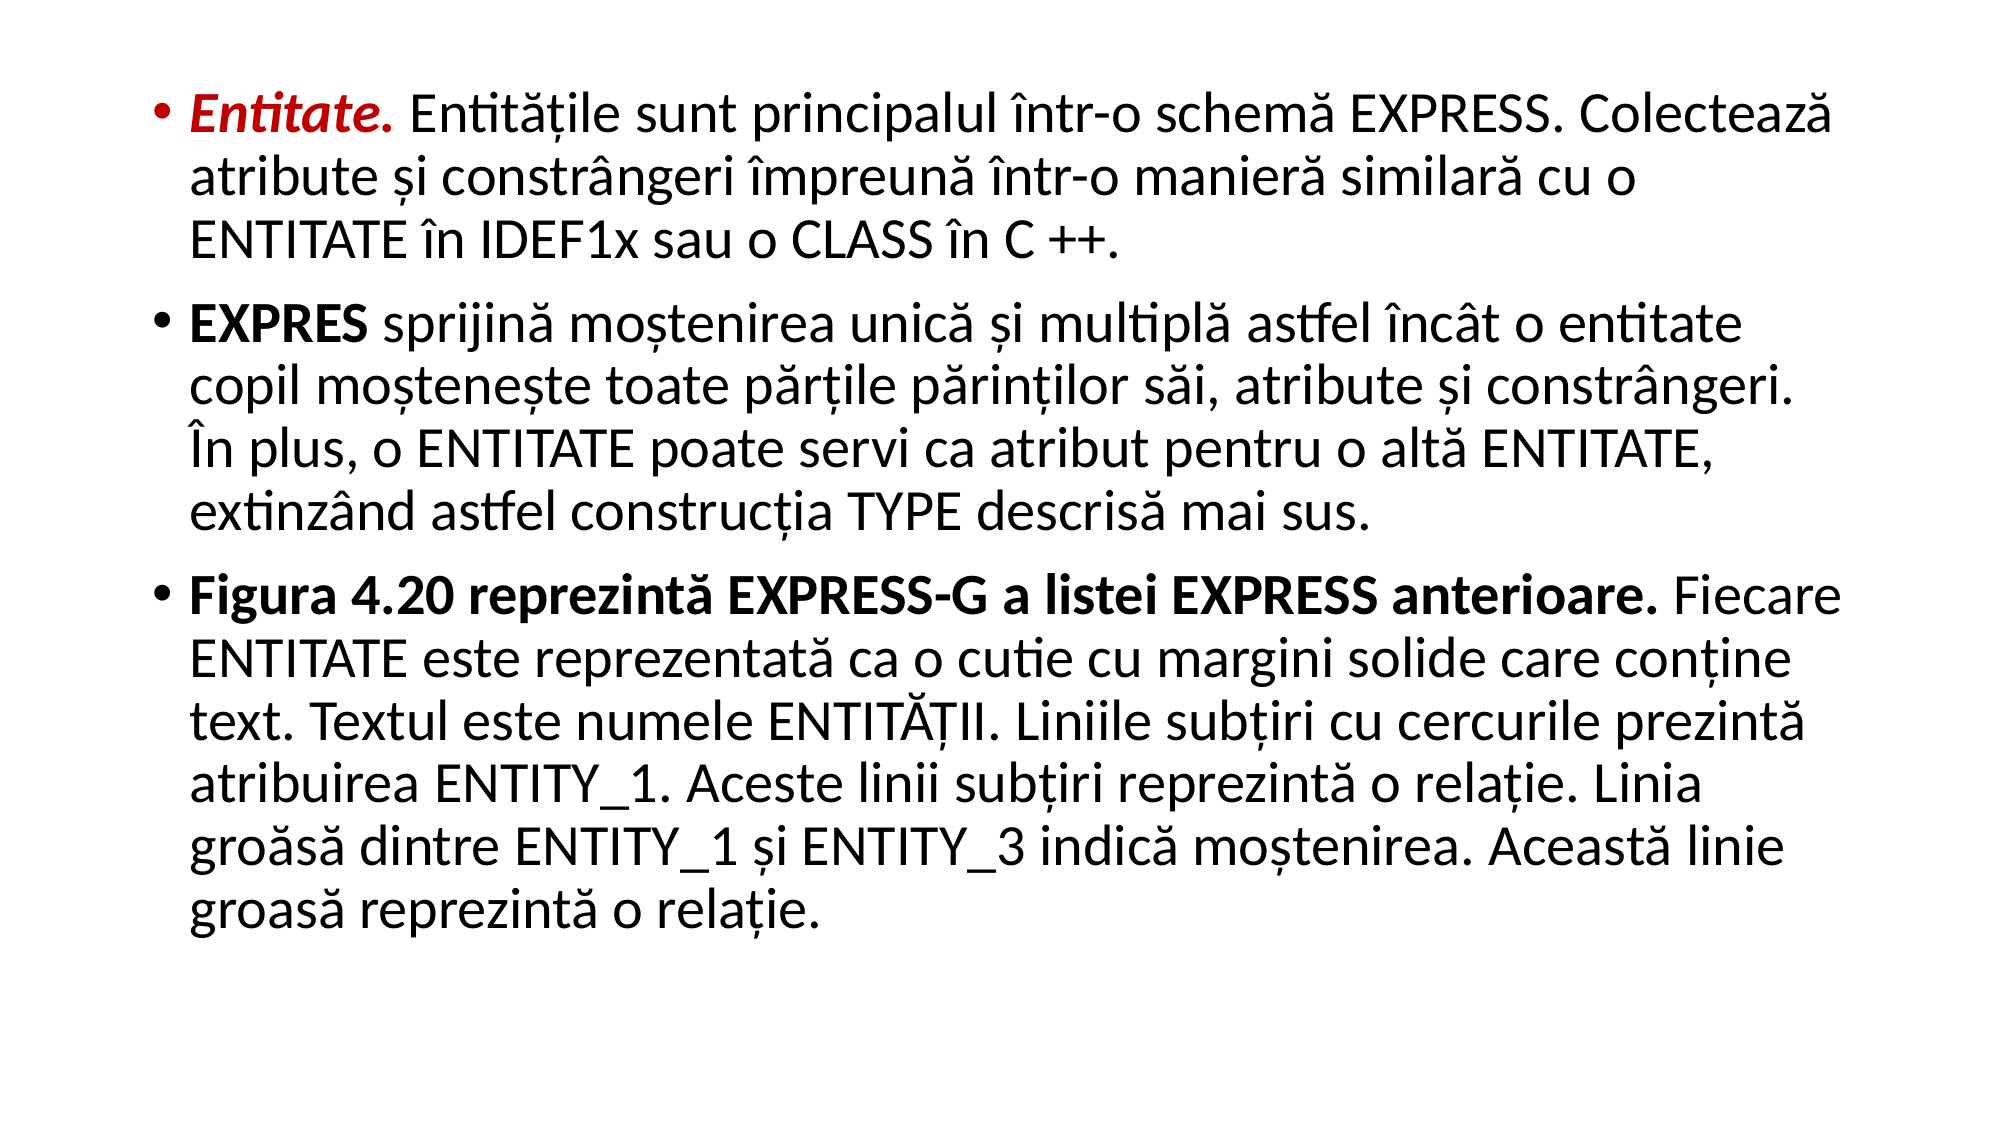

Entitate. Entităţile sunt principalul într-o schemă EXPRESS. Colectează atribute şi constrângeri împreună într-o manieră similară cu o ENTITATE în IDEF1x sau o CLASS în C ++.
EXPRES sprijină moştenirea unică şi multiplă astfel încât o entitate copil moşteneşte toate părţile părinţilor săi, atribute şi constrângeri. În plus, o ENTITATE poate servi ca atribut pentru o altă ENTITATE, extinzând astfel construcţia TYPE descrisă mai sus.
Figura 4.20 reprezintă EXPRESS-G a listei EXPRESS anterioare. Fiecare ENTITATE este reprezentată ca o cutie cu margini solide care conţine text. Textul este numele ENTITĂŢII. Liniile subţiri cu cercurile prezintă atribuirea ENTITY_1. Aceste linii subţiri reprezintă o relaţie. Linia groăsă dintre ENTITY_1 şi ENTITY_3 indică moştenirea. Această linie groasă reprezintă o relaţie.